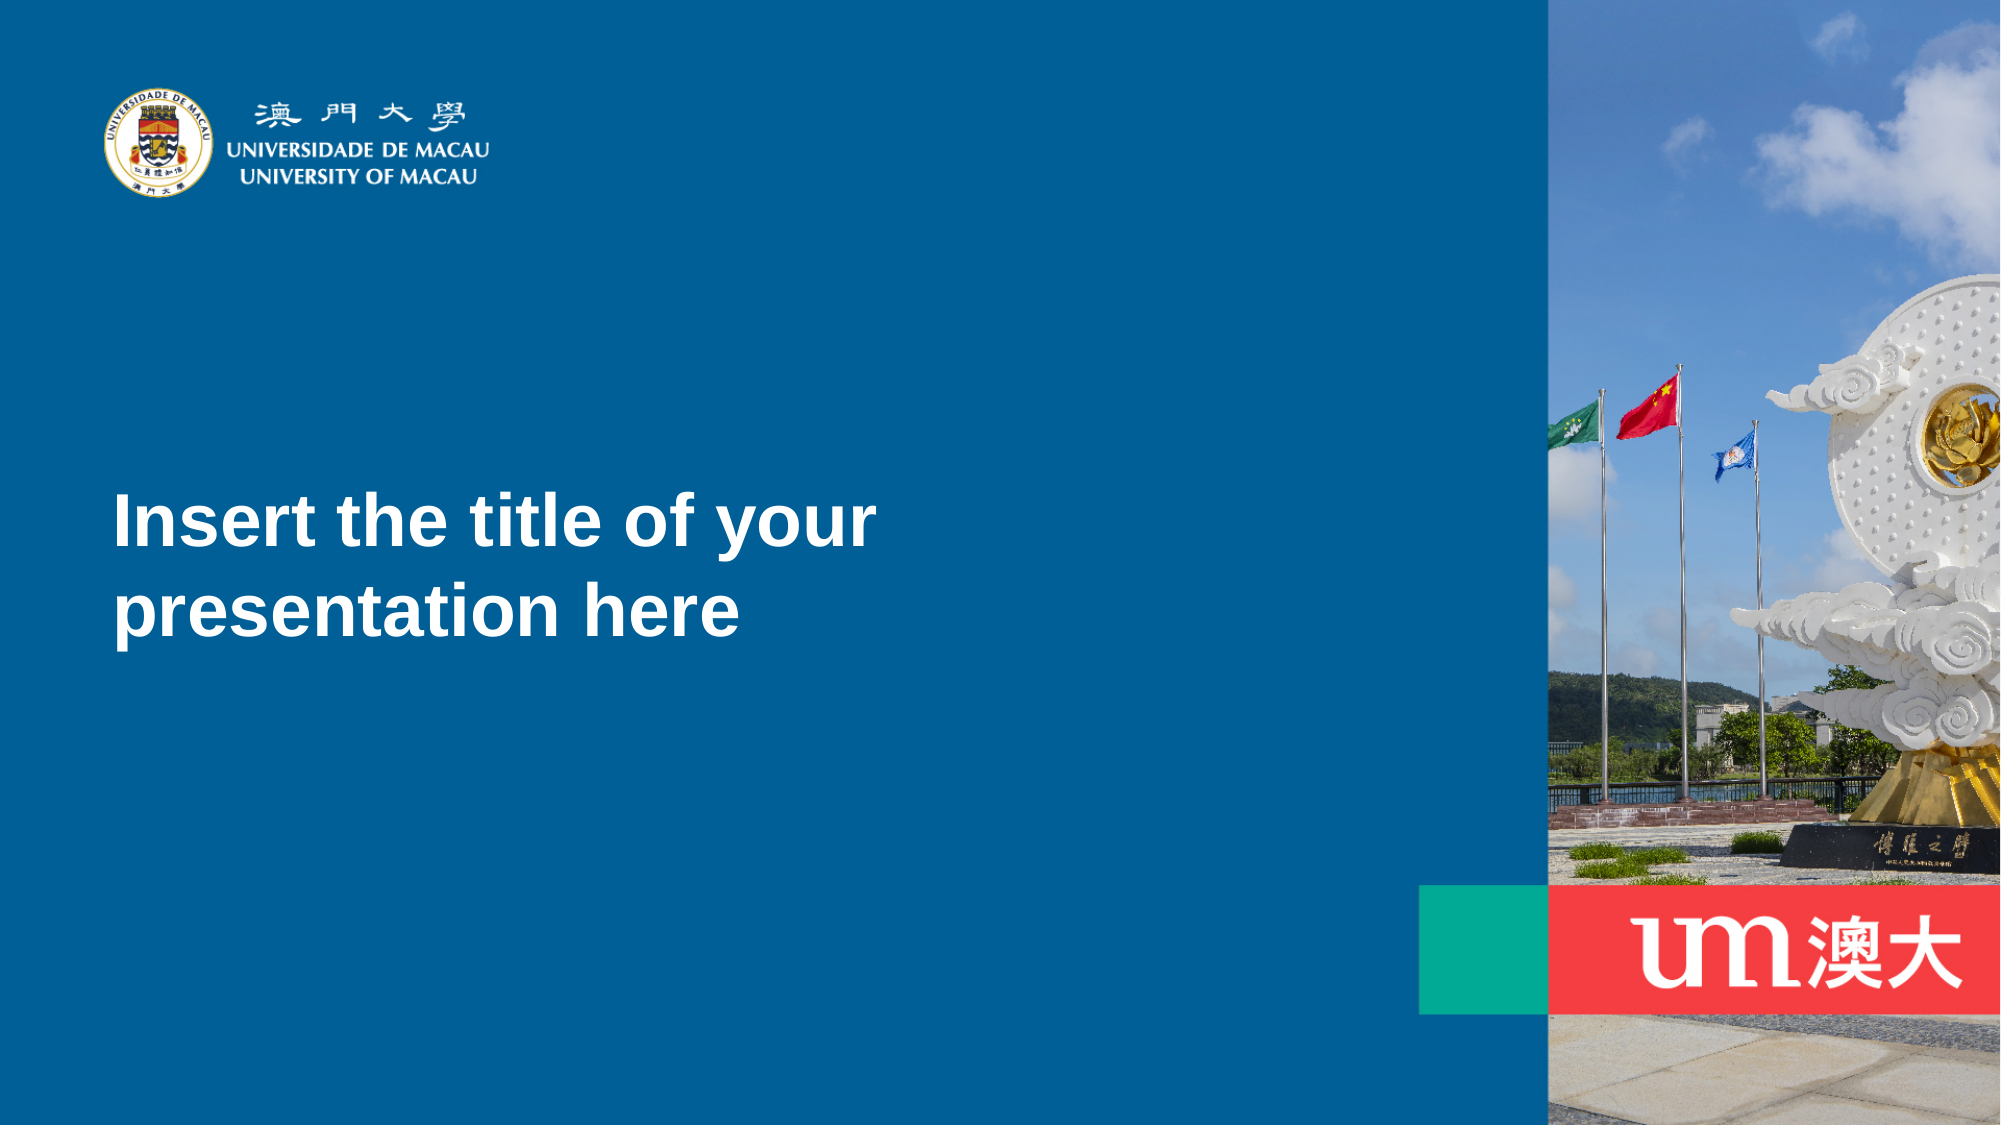

Insert the title of your presentation here